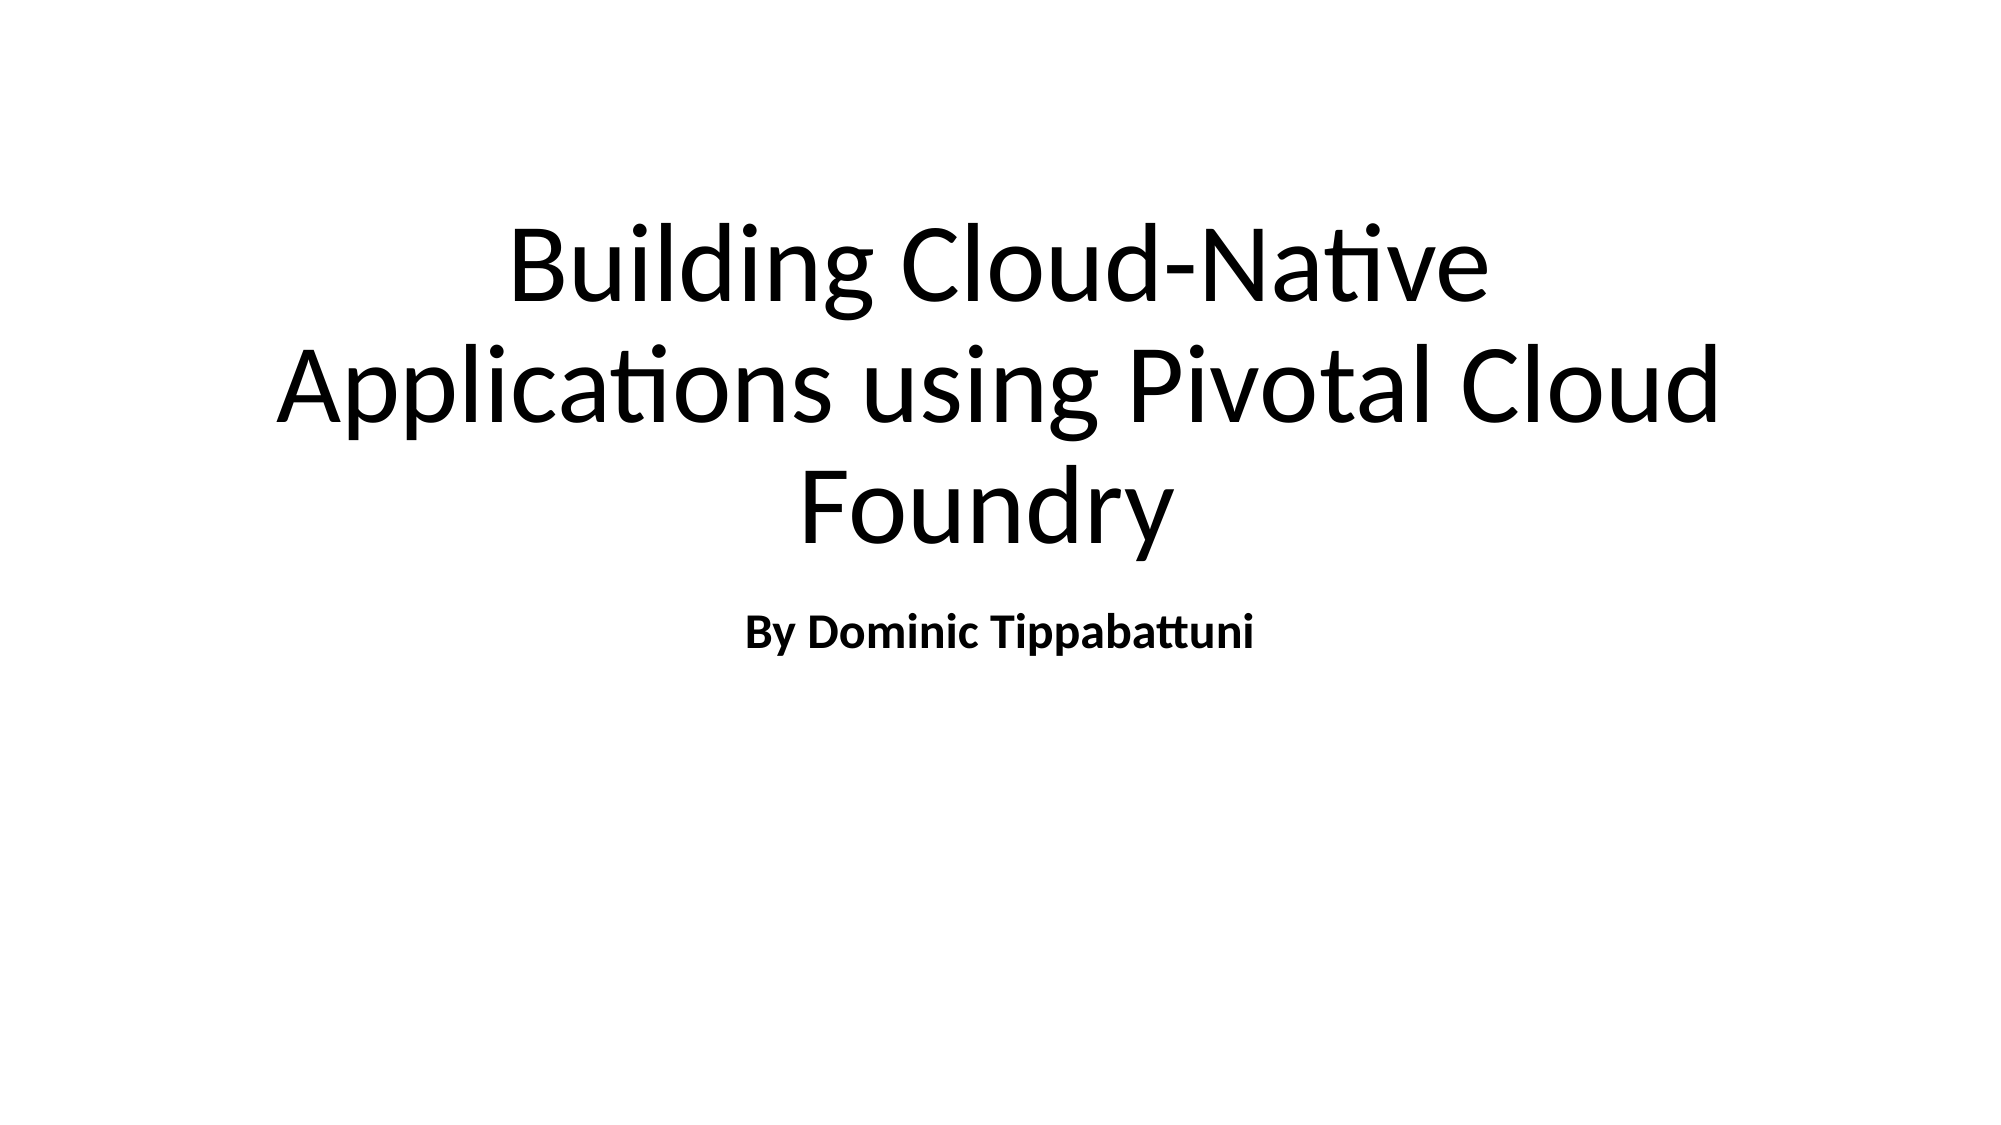

# Building Cloud-Native Applications using Pivotal Cloud Foundry
By Dominic Tippabattuni